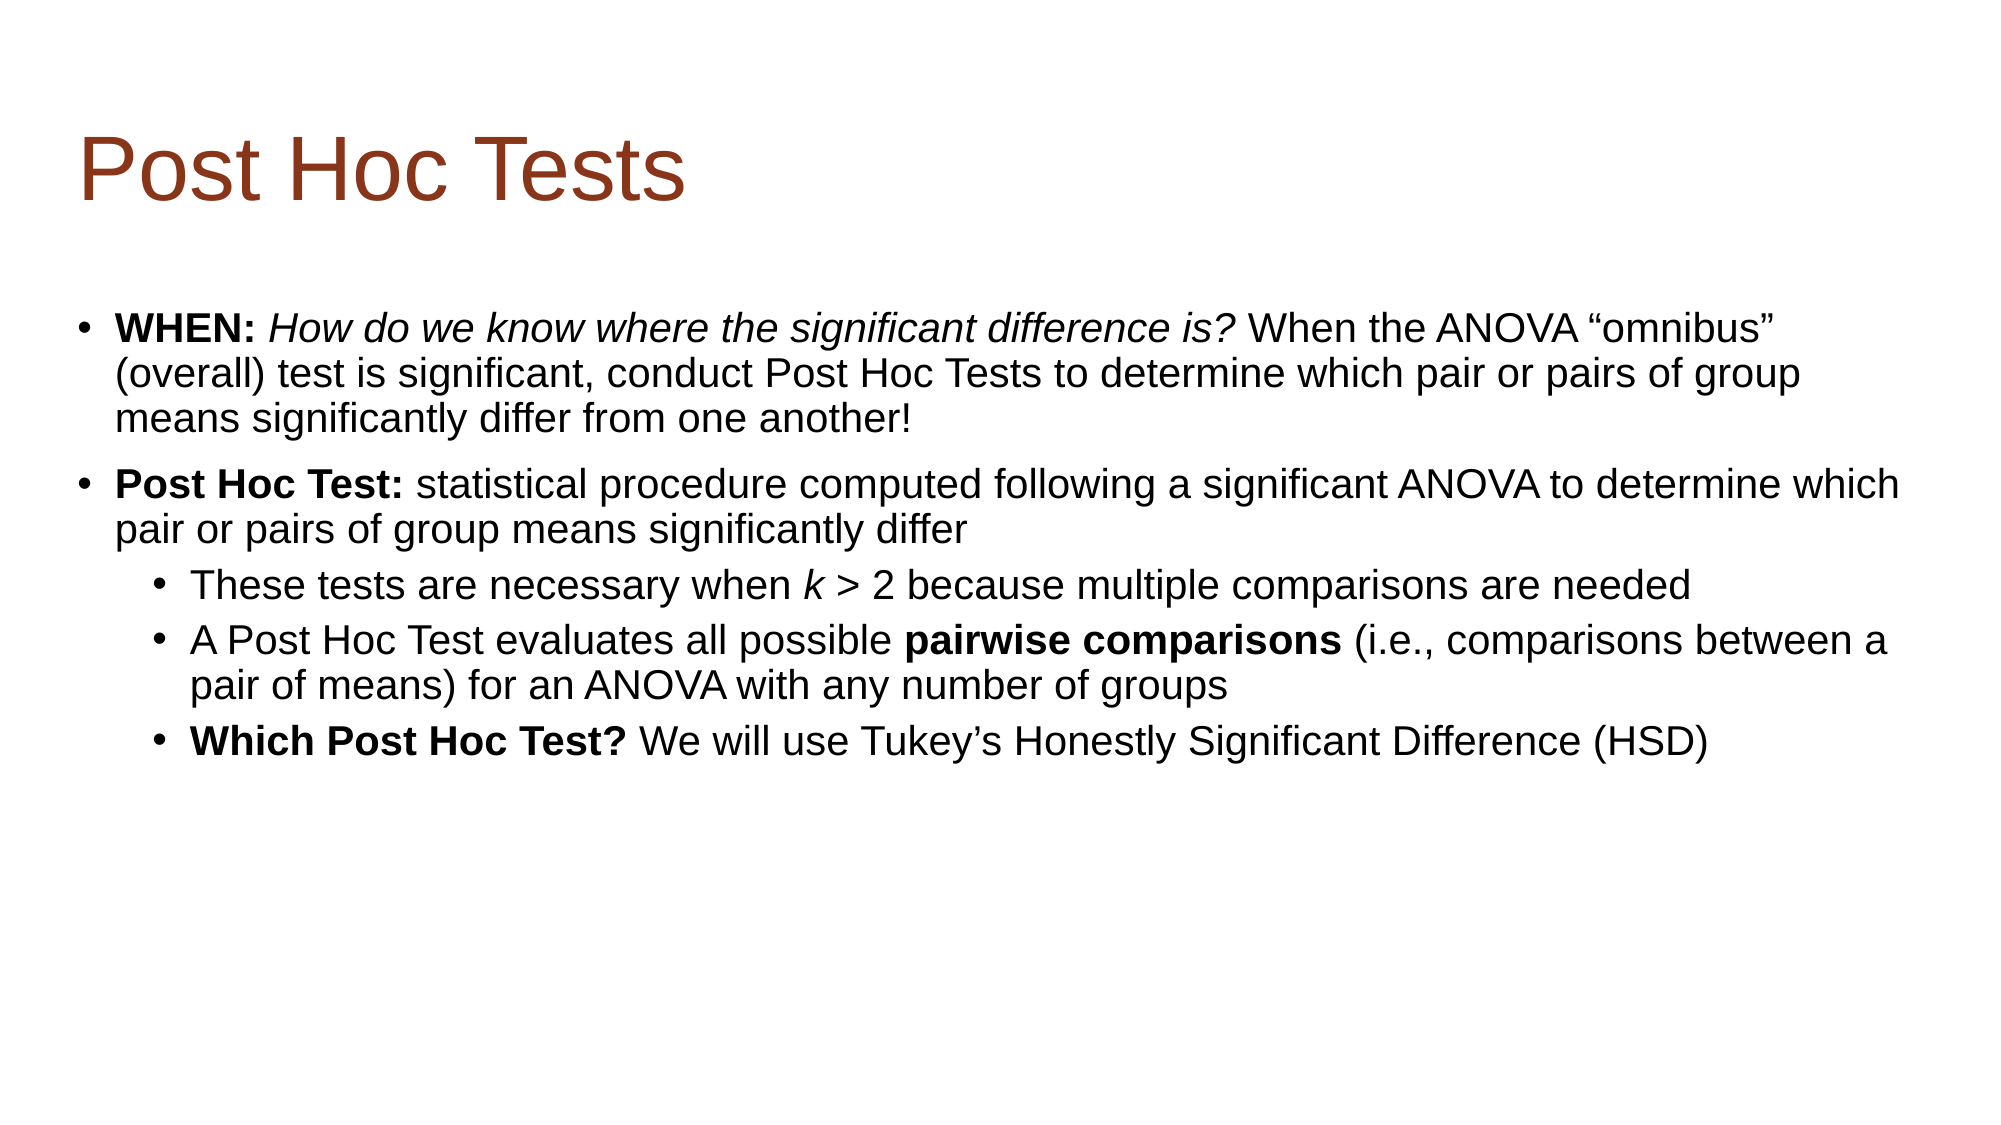

# Post Hoc Tests
WHEN: How do we know where the significant difference is? When the ANOVA “omnibus” (overall) test is significant, conduct Post Hoc Tests to determine which pair or pairs of group means significantly differ from one another!
Post Hoc Test: statistical procedure computed following a significant ANOVA to determine which pair or pairs of group means significantly differ
These tests are necessary when k > 2 because multiple comparisons are needed
A Post Hoc Test evaluates all possible pairwise comparisons (i.e., comparisons between a pair of means) for an ANOVA with any number of groups
Which Post Hoc Test? We will use Tukey’s Honestly Significant Difference (HSD)